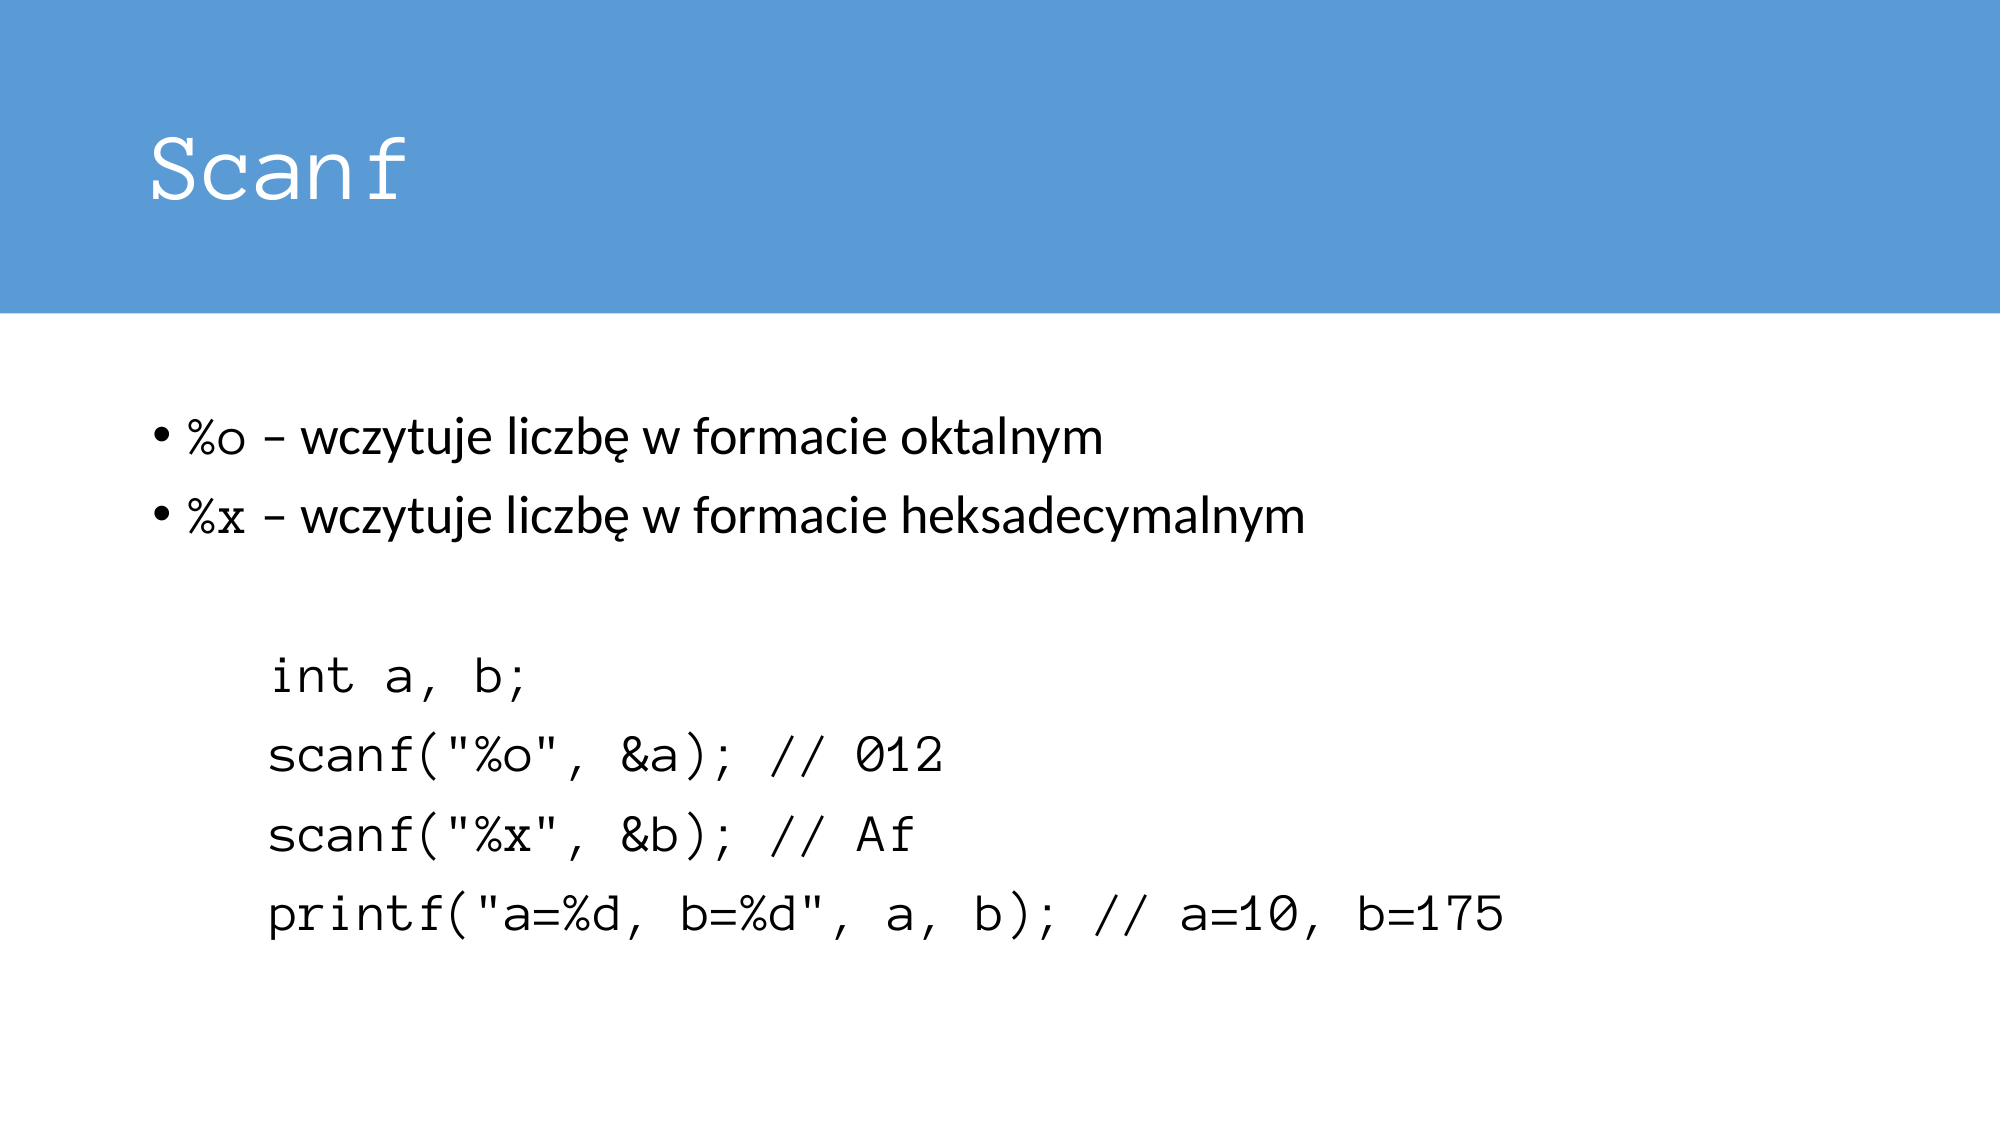

# Scanf
%o – wczytuje liczbę w formacie oktalnym
%x – wczytuje liczbę w formacie heksadecymalnym

int a, b;
scanf("%o", &a); // 012
scanf("%x", &b); // Af
printf("a=%d, b=%d", a, b); // a=10, b=175